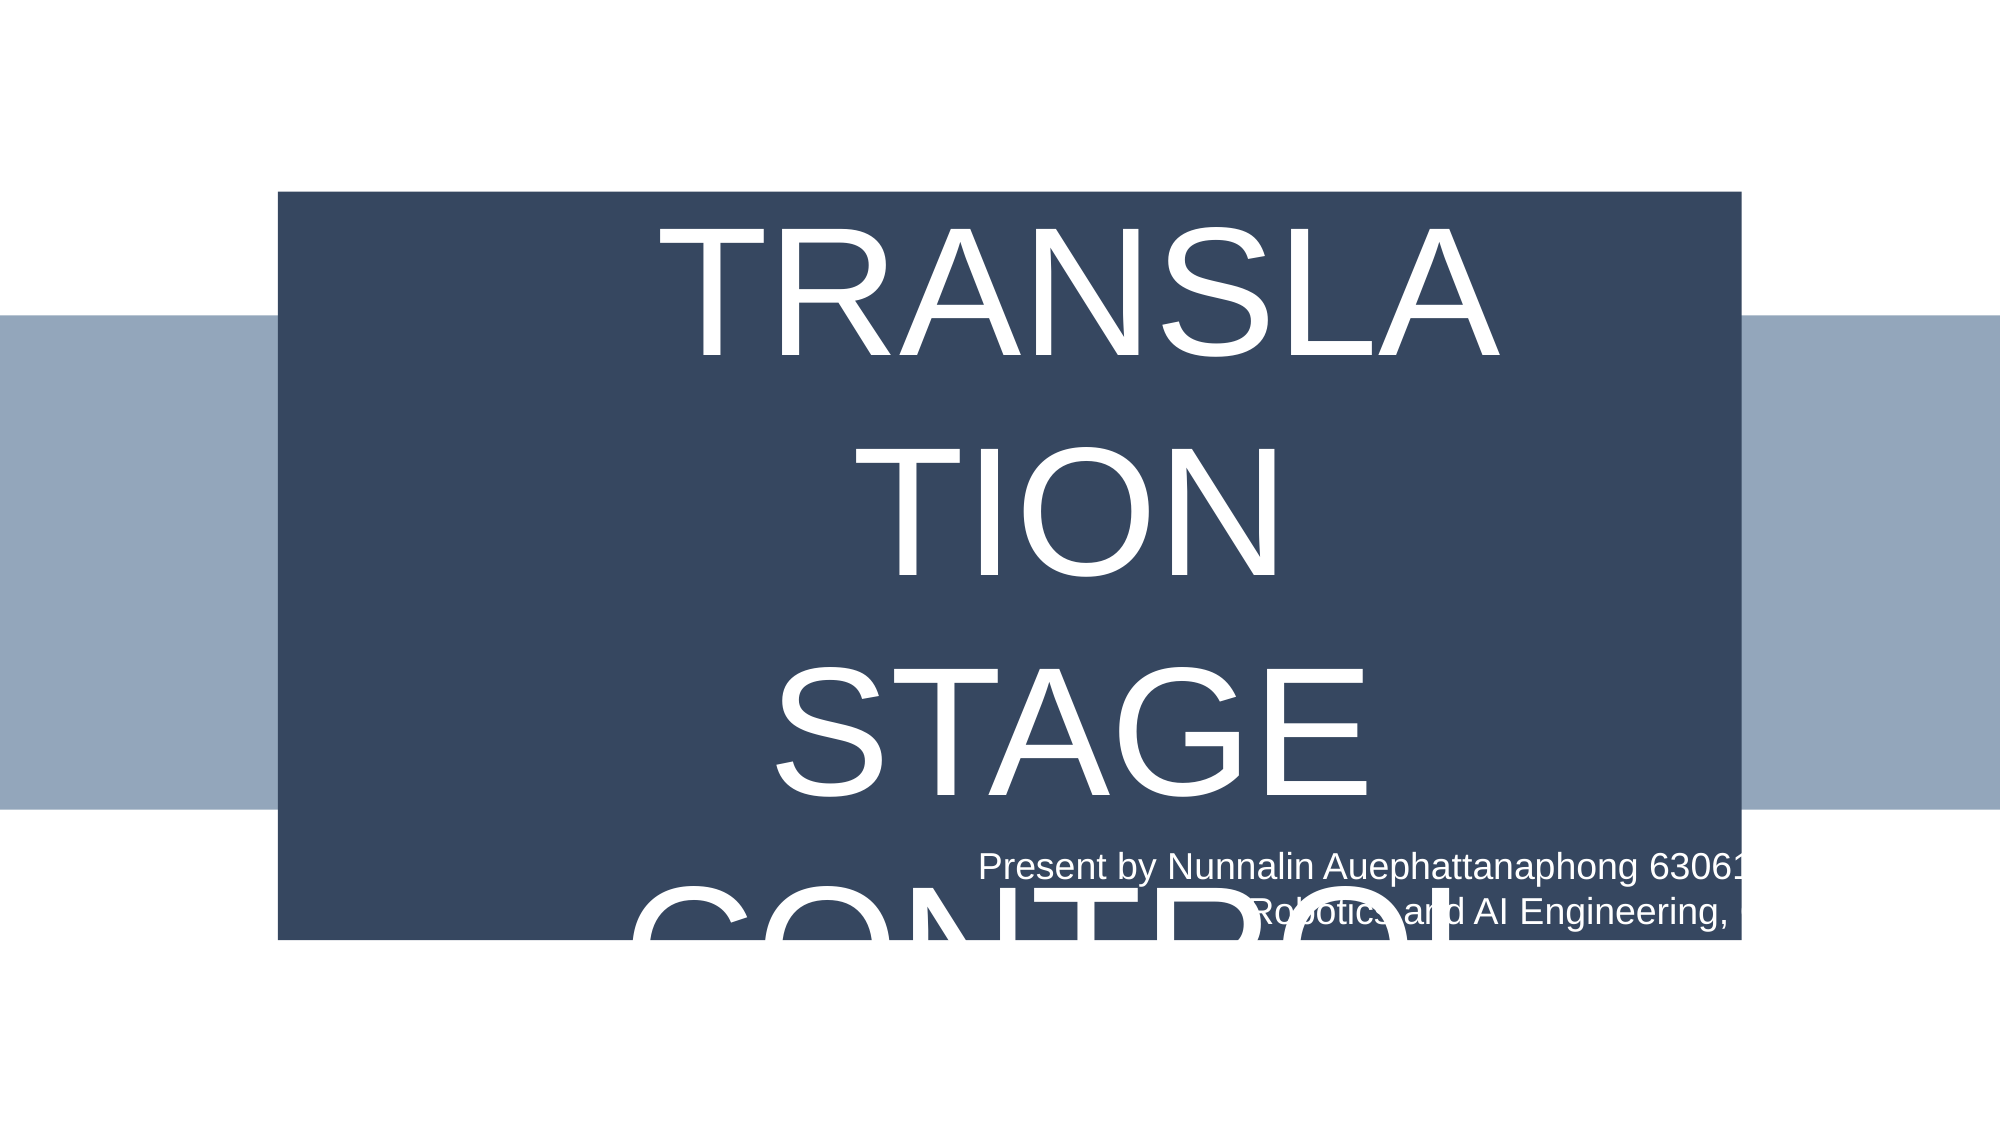

TRANSLATION STAGE CONTROL

Present by Nunnalin Auephattanaphong 630610745
	   Robotics and AI Engineering, CMU.